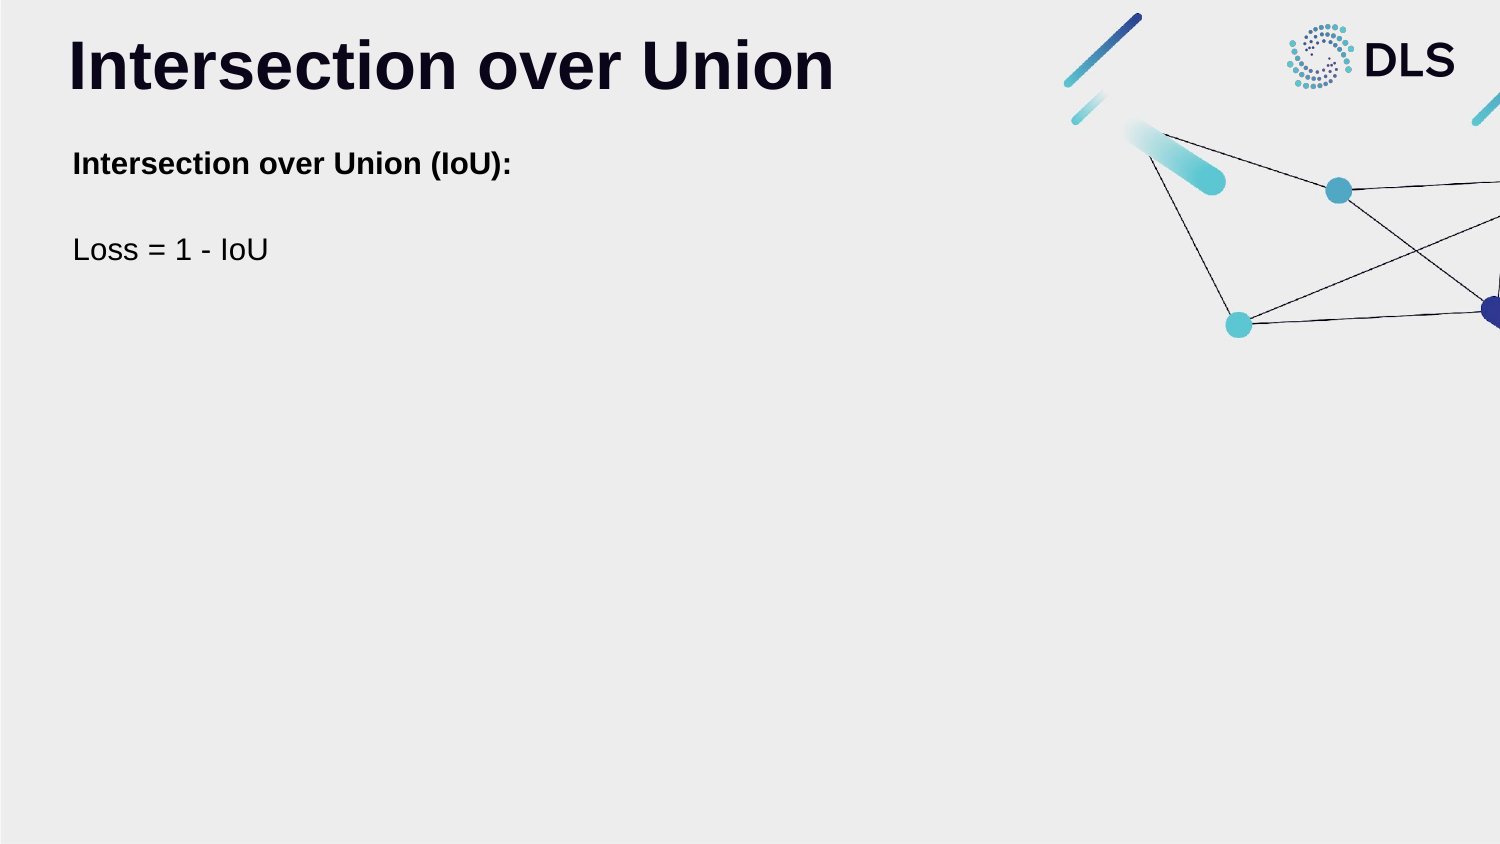

# Intersection over Union
Intersection over Union (IoU):

Loss = 1 - IoU